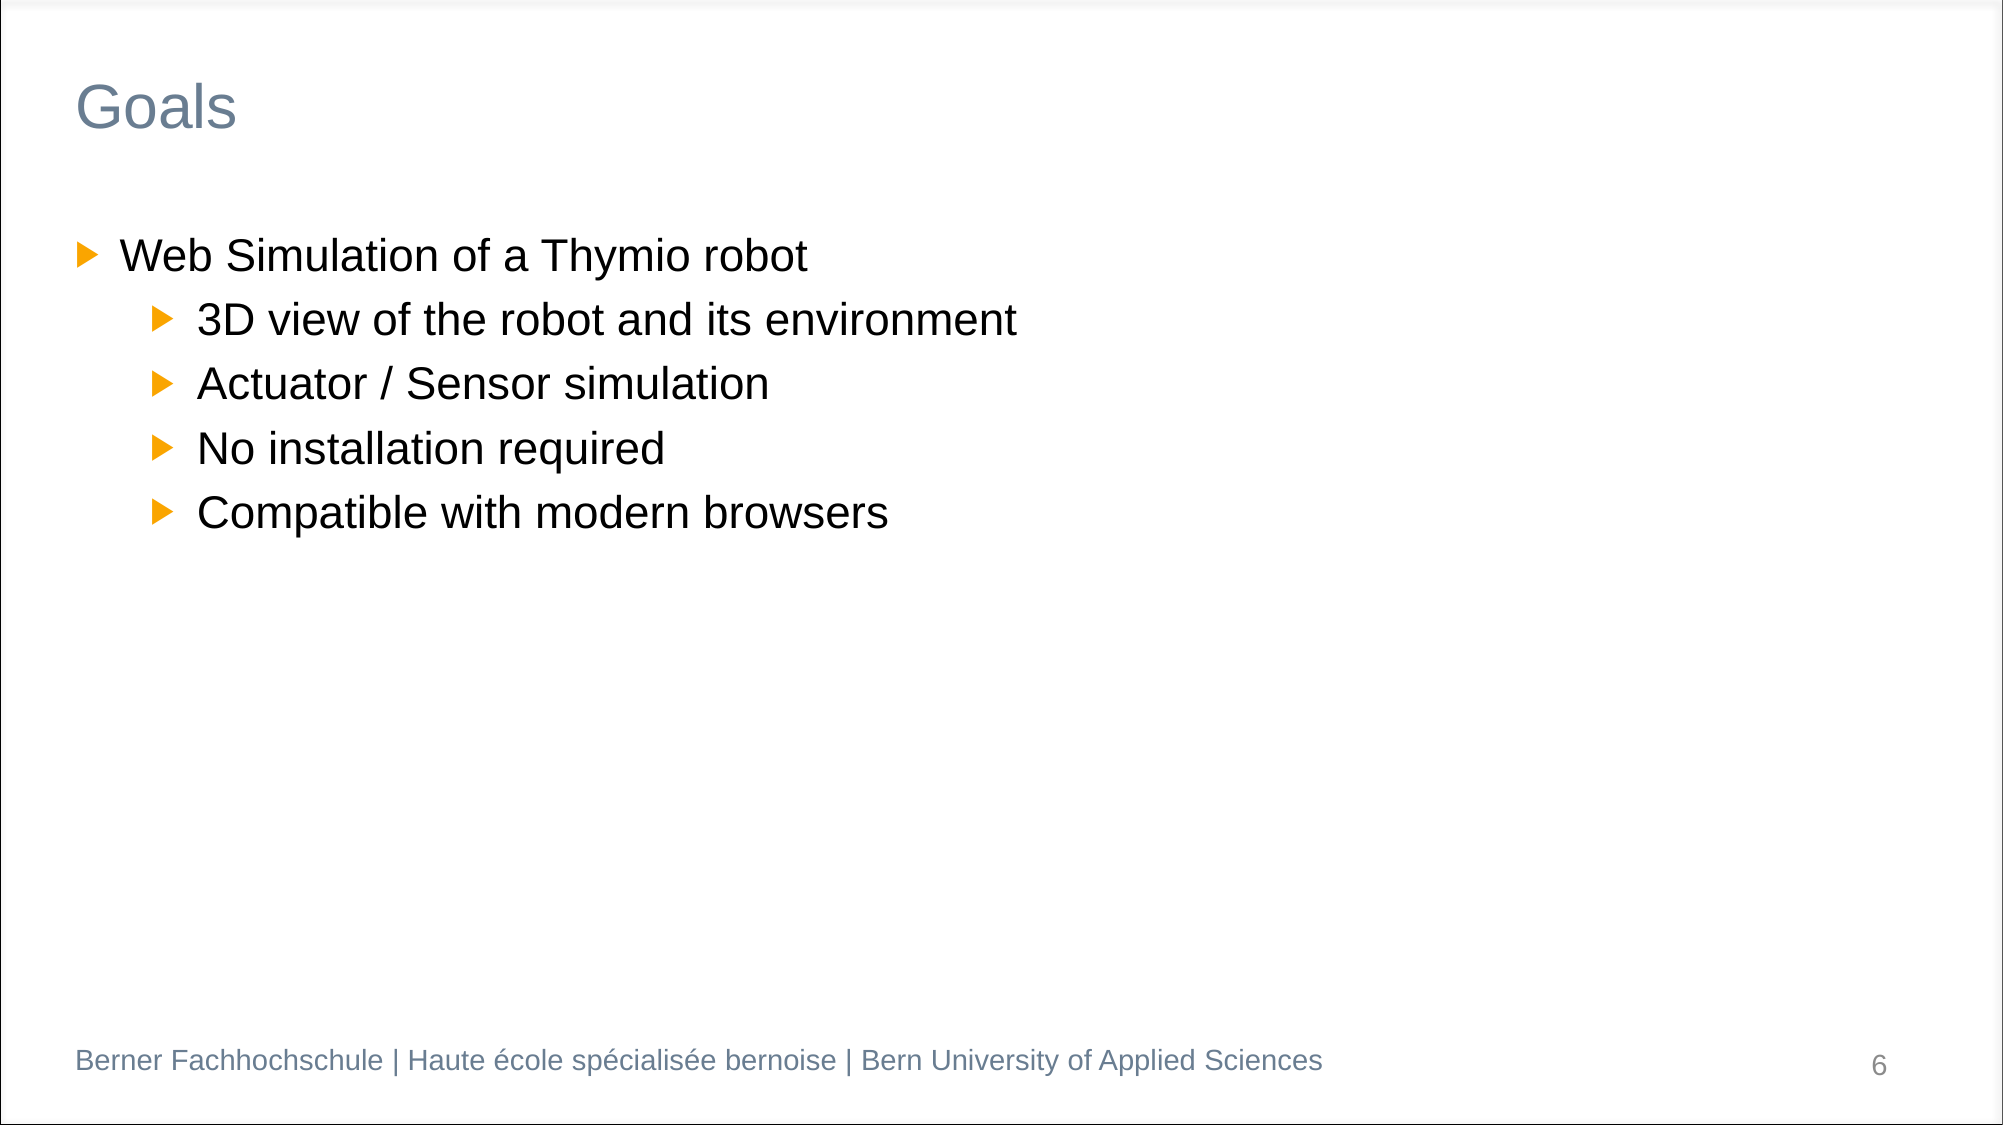

# Goals
Web Simulation of a Thymio robot
3D view of the robot and its environment
Actuator / Sensor simulation
No installation required
Compatible with modern browsers
6